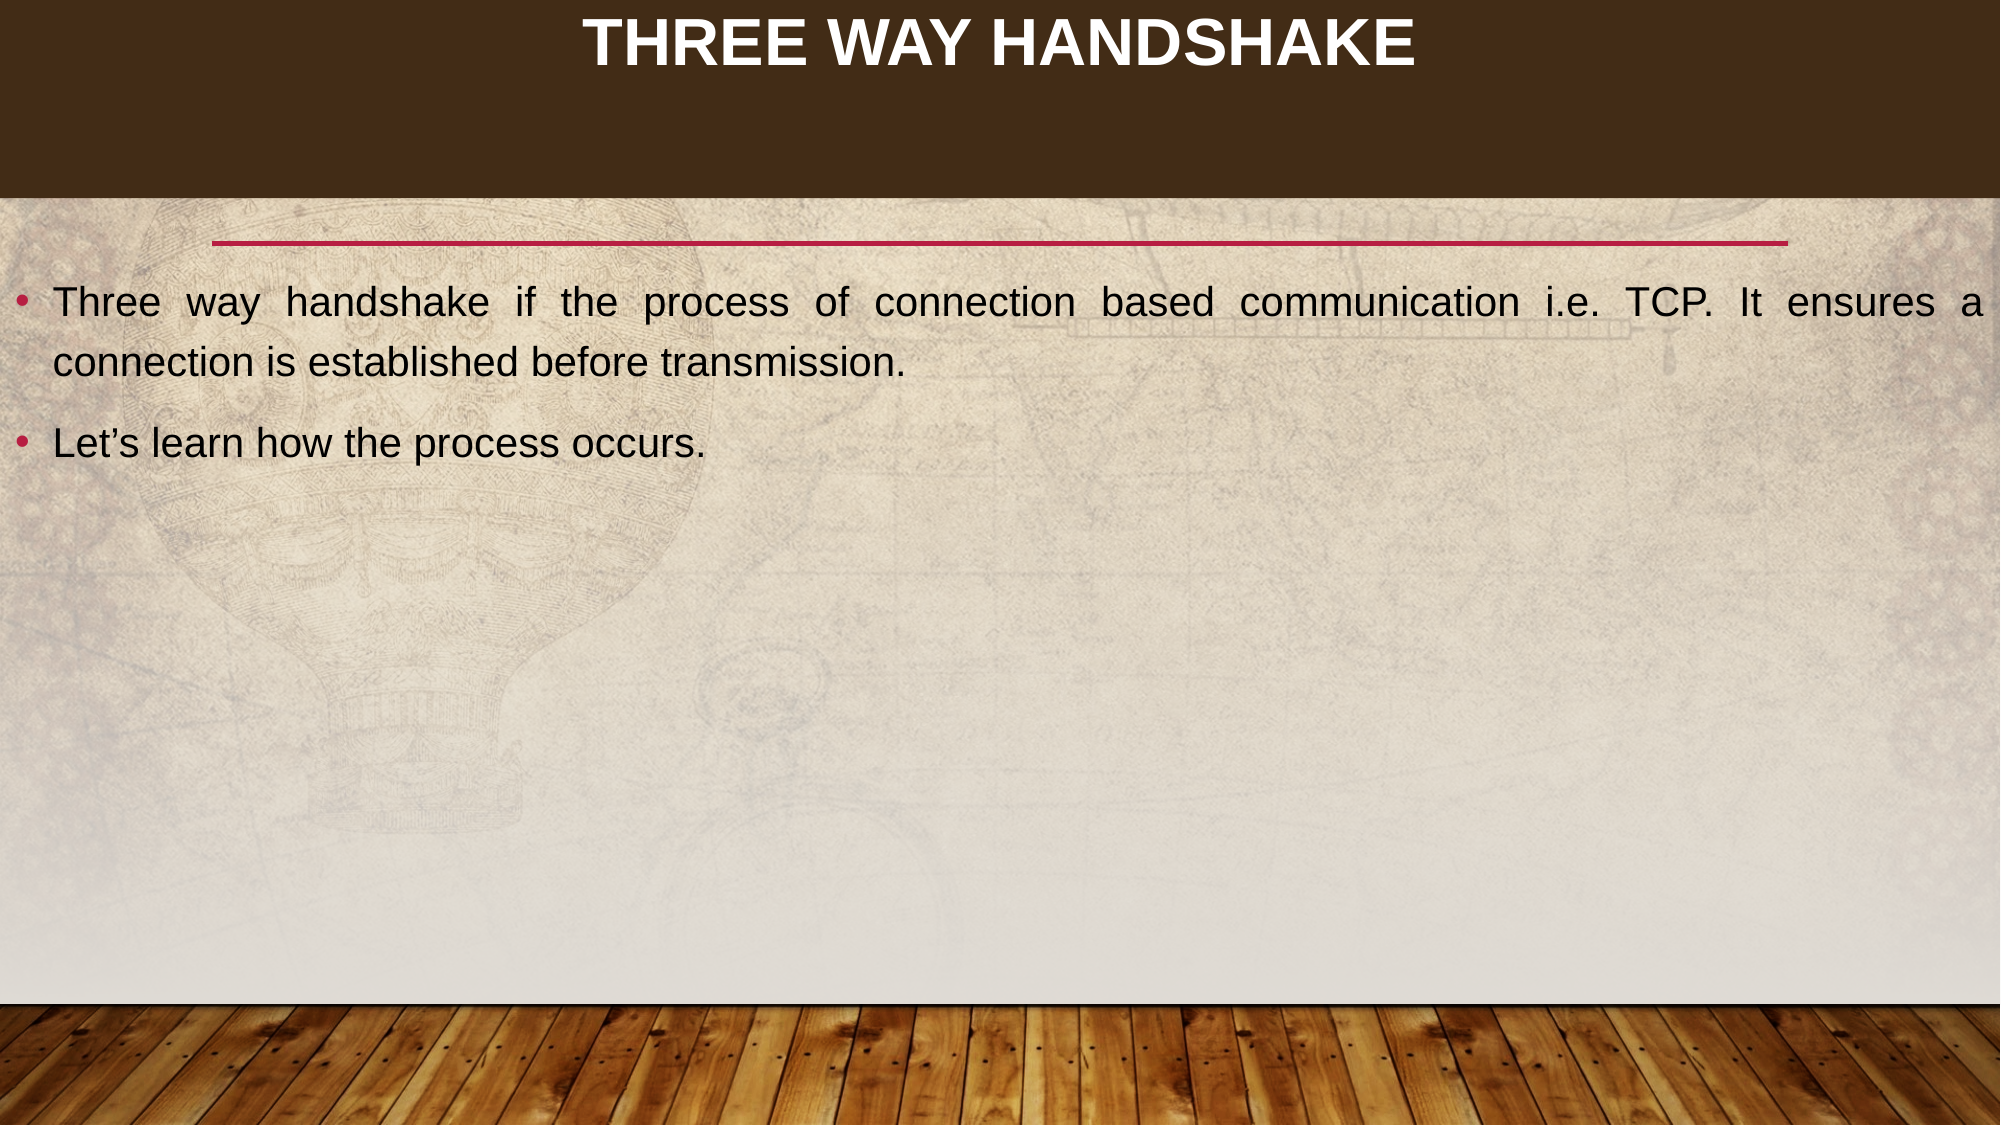

# Three way handshake
168
Three way handshake if the process of connection based communication i.e. TCP. It ensures a connection is established before transmission.
Let’s learn how the process occurs.